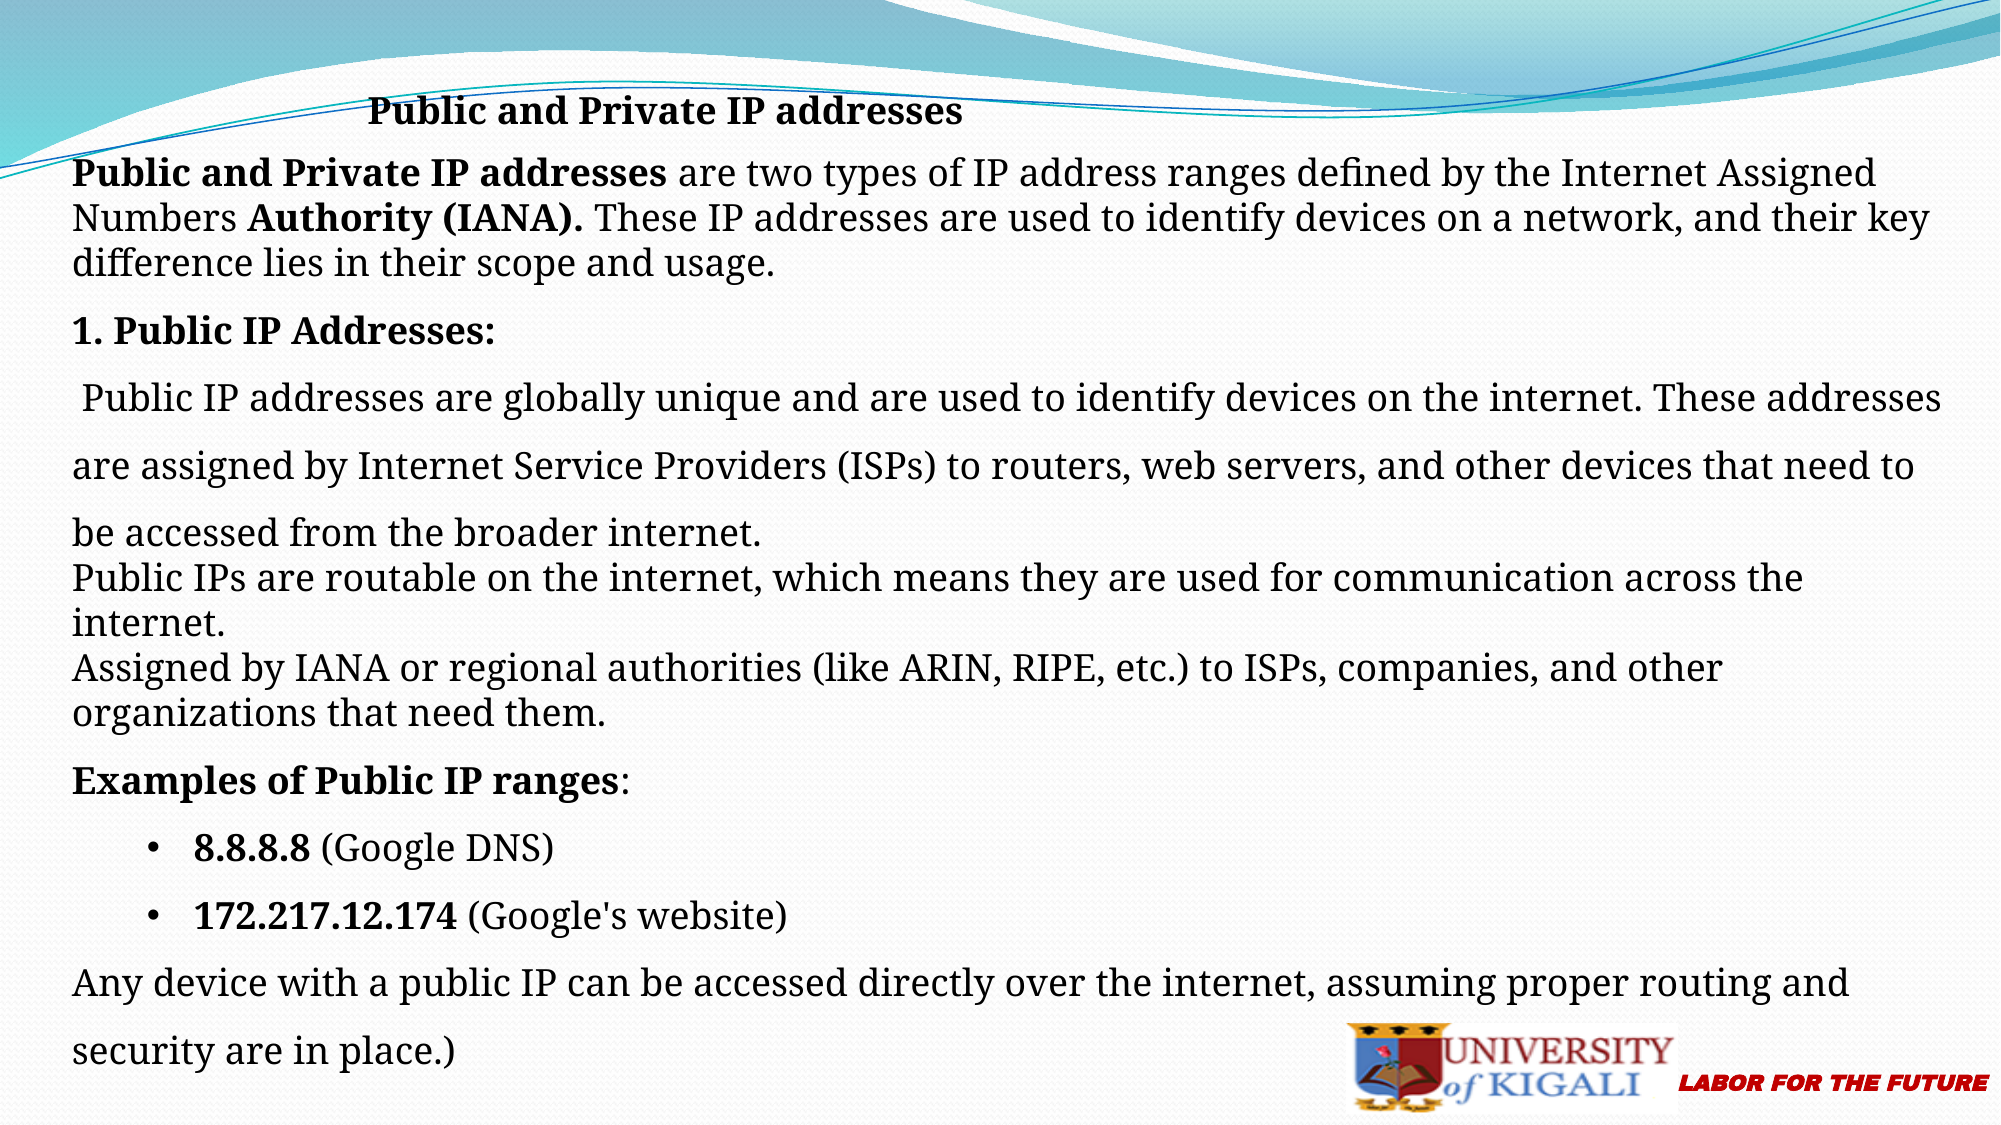

Public and Private IP addresses
Public and Private IP addresses are two types of IP address ranges defined by the Internet Assigned Numbers Authority (IANA). These IP addresses are used to identify devices on a network, and their key difference lies in their scope and usage.
1. Public IP Addresses:
 Public IP addresses are globally unique and are used to identify devices on the internet. These addresses are assigned by Internet Service Providers (ISPs) to routers, web servers, and other devices that need to be accessed from the broader internet.
Public IPs are routable on the internet, which means they are used for communication across the internet.
Assigned by IANA or regional authorities (like ARIN, RIPE, etc.) to ISPs, companies, and other organizations that need them.
Examples of Public IP ranges:
8.8.8.8 (Google DNS)
172.217.12.174 (Google's website)
Any device with a public IP can be accessed directly over the internet, assuming proper routing and security are in place.)
LABOR FOR THE FUTURE